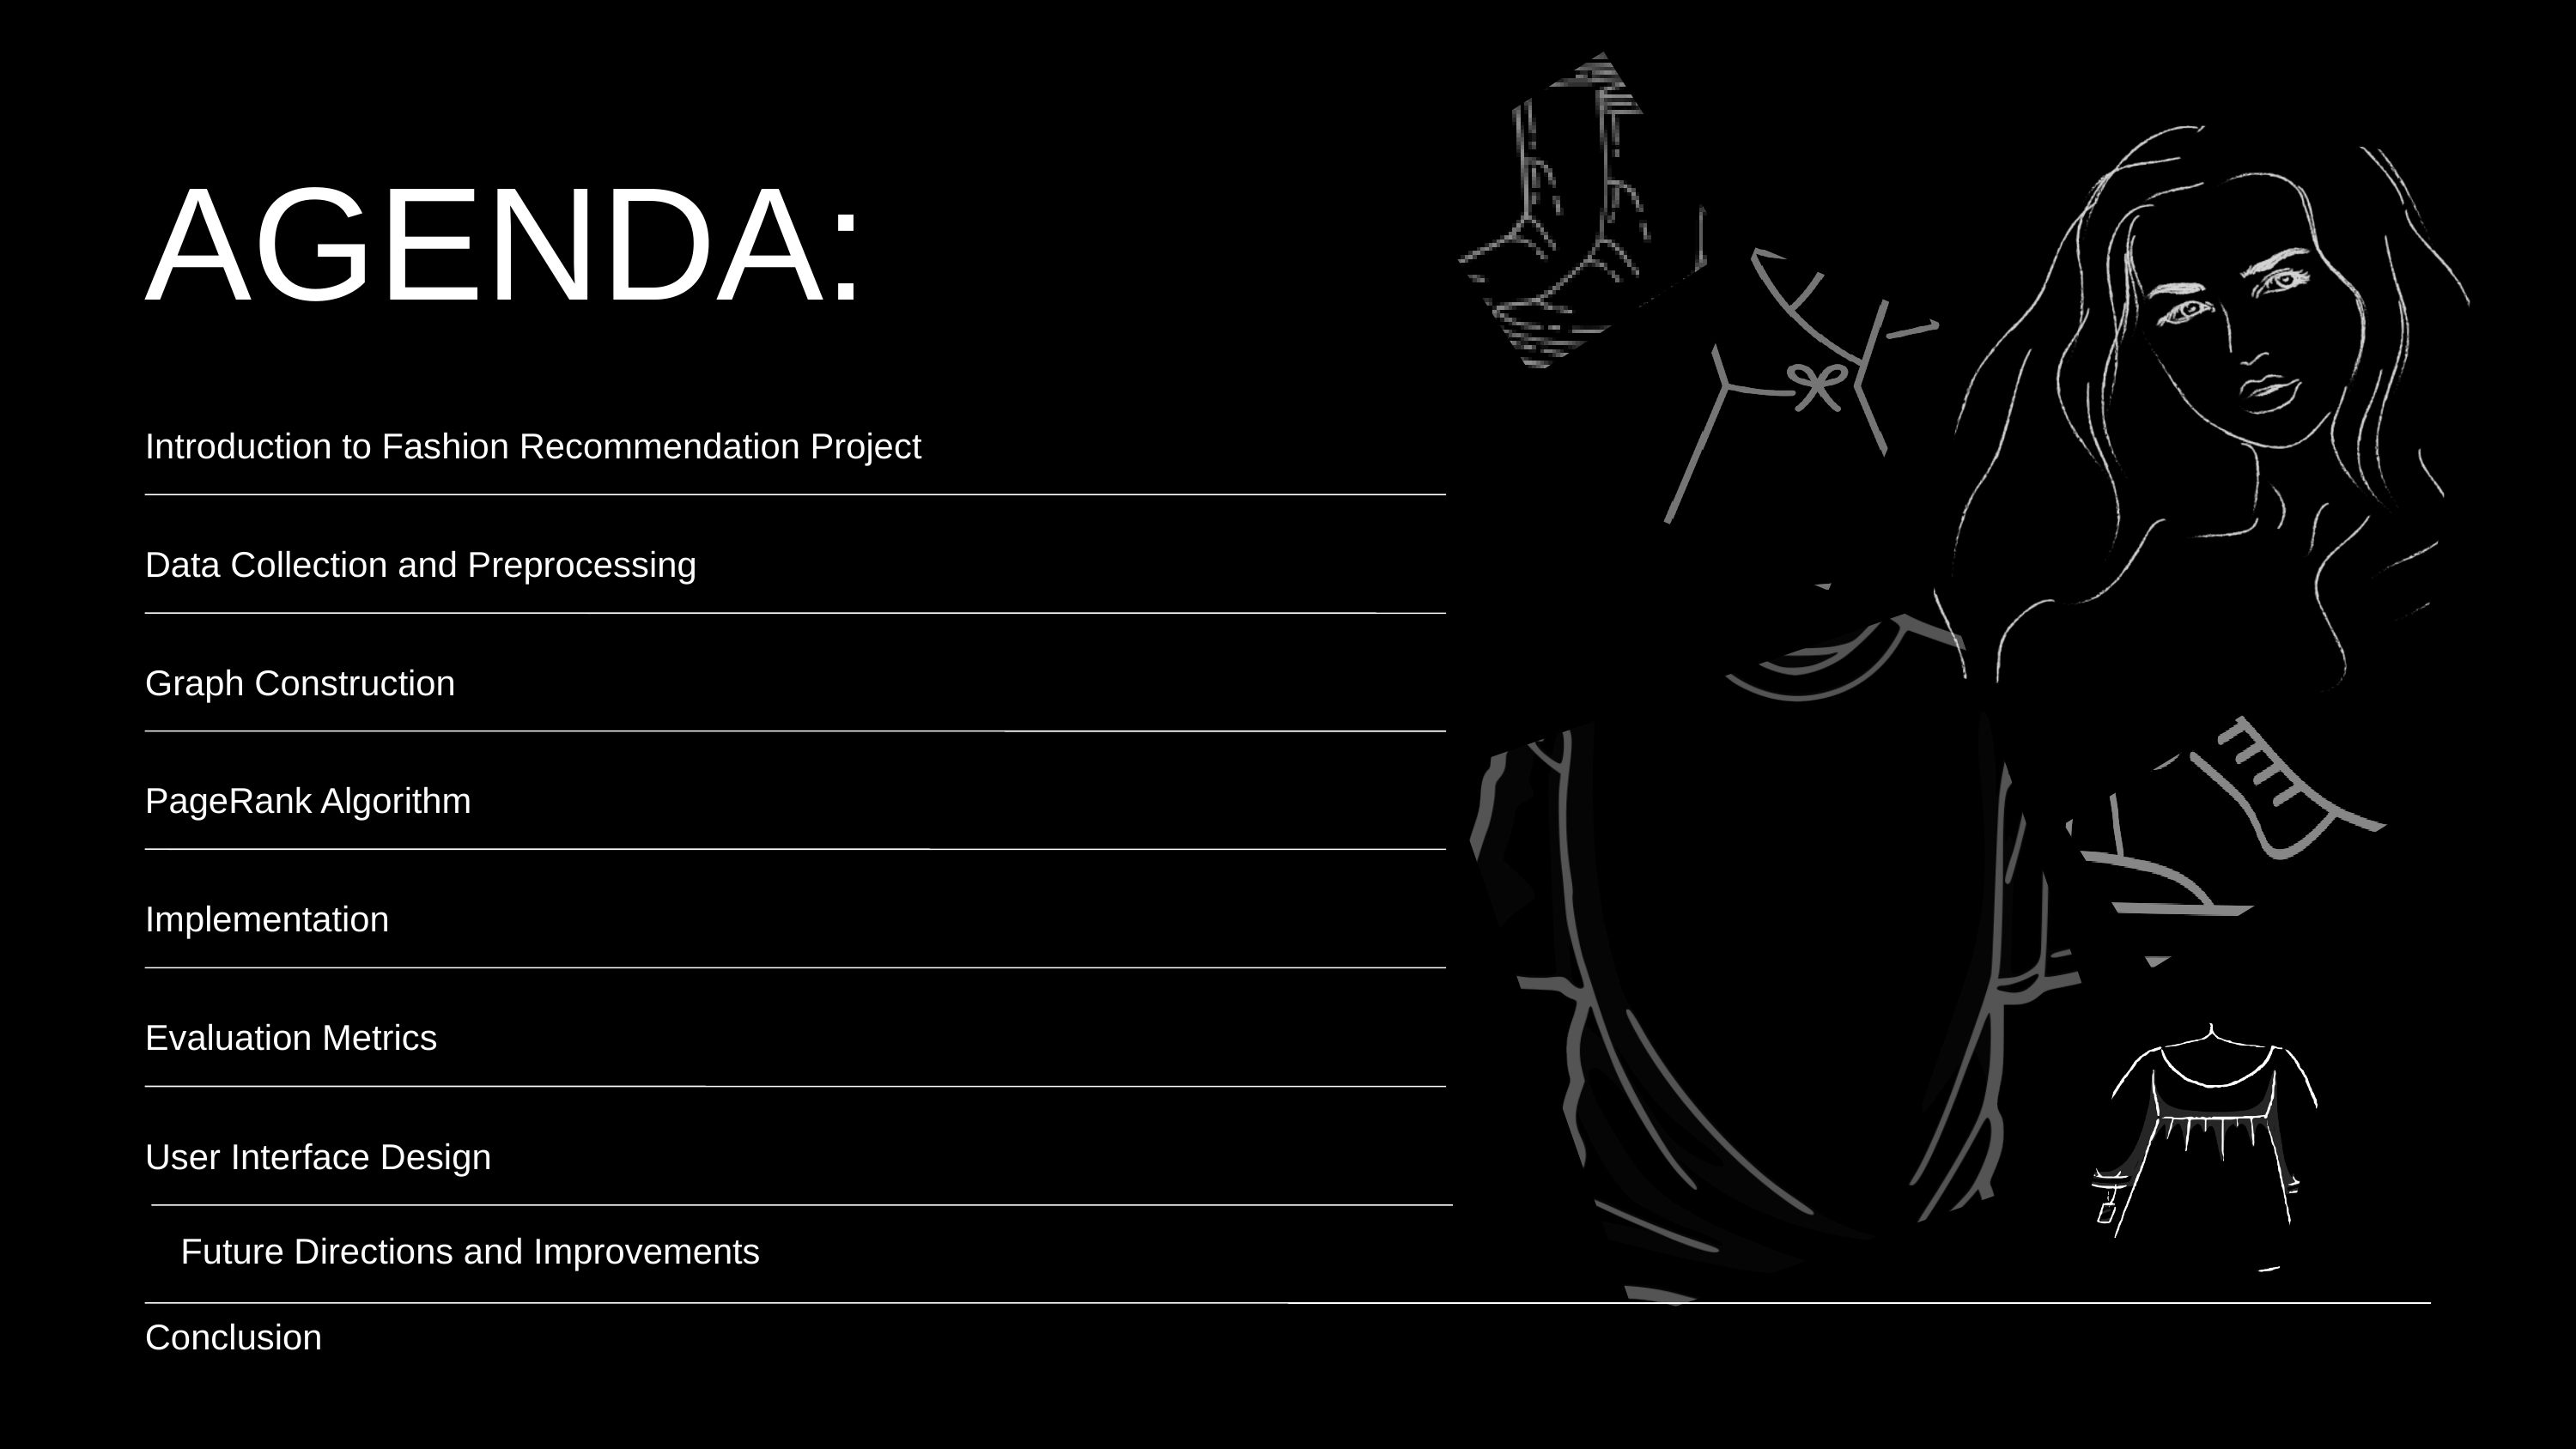

AGENDA:

Introduction to Fashion Recommendation Project

Data Collection and Preprocessing

Graph Construction

PageRank Algorithm

Implementation

Evaluation Metrics

User Interface Design

Future Directions and Improvements

Conclusion